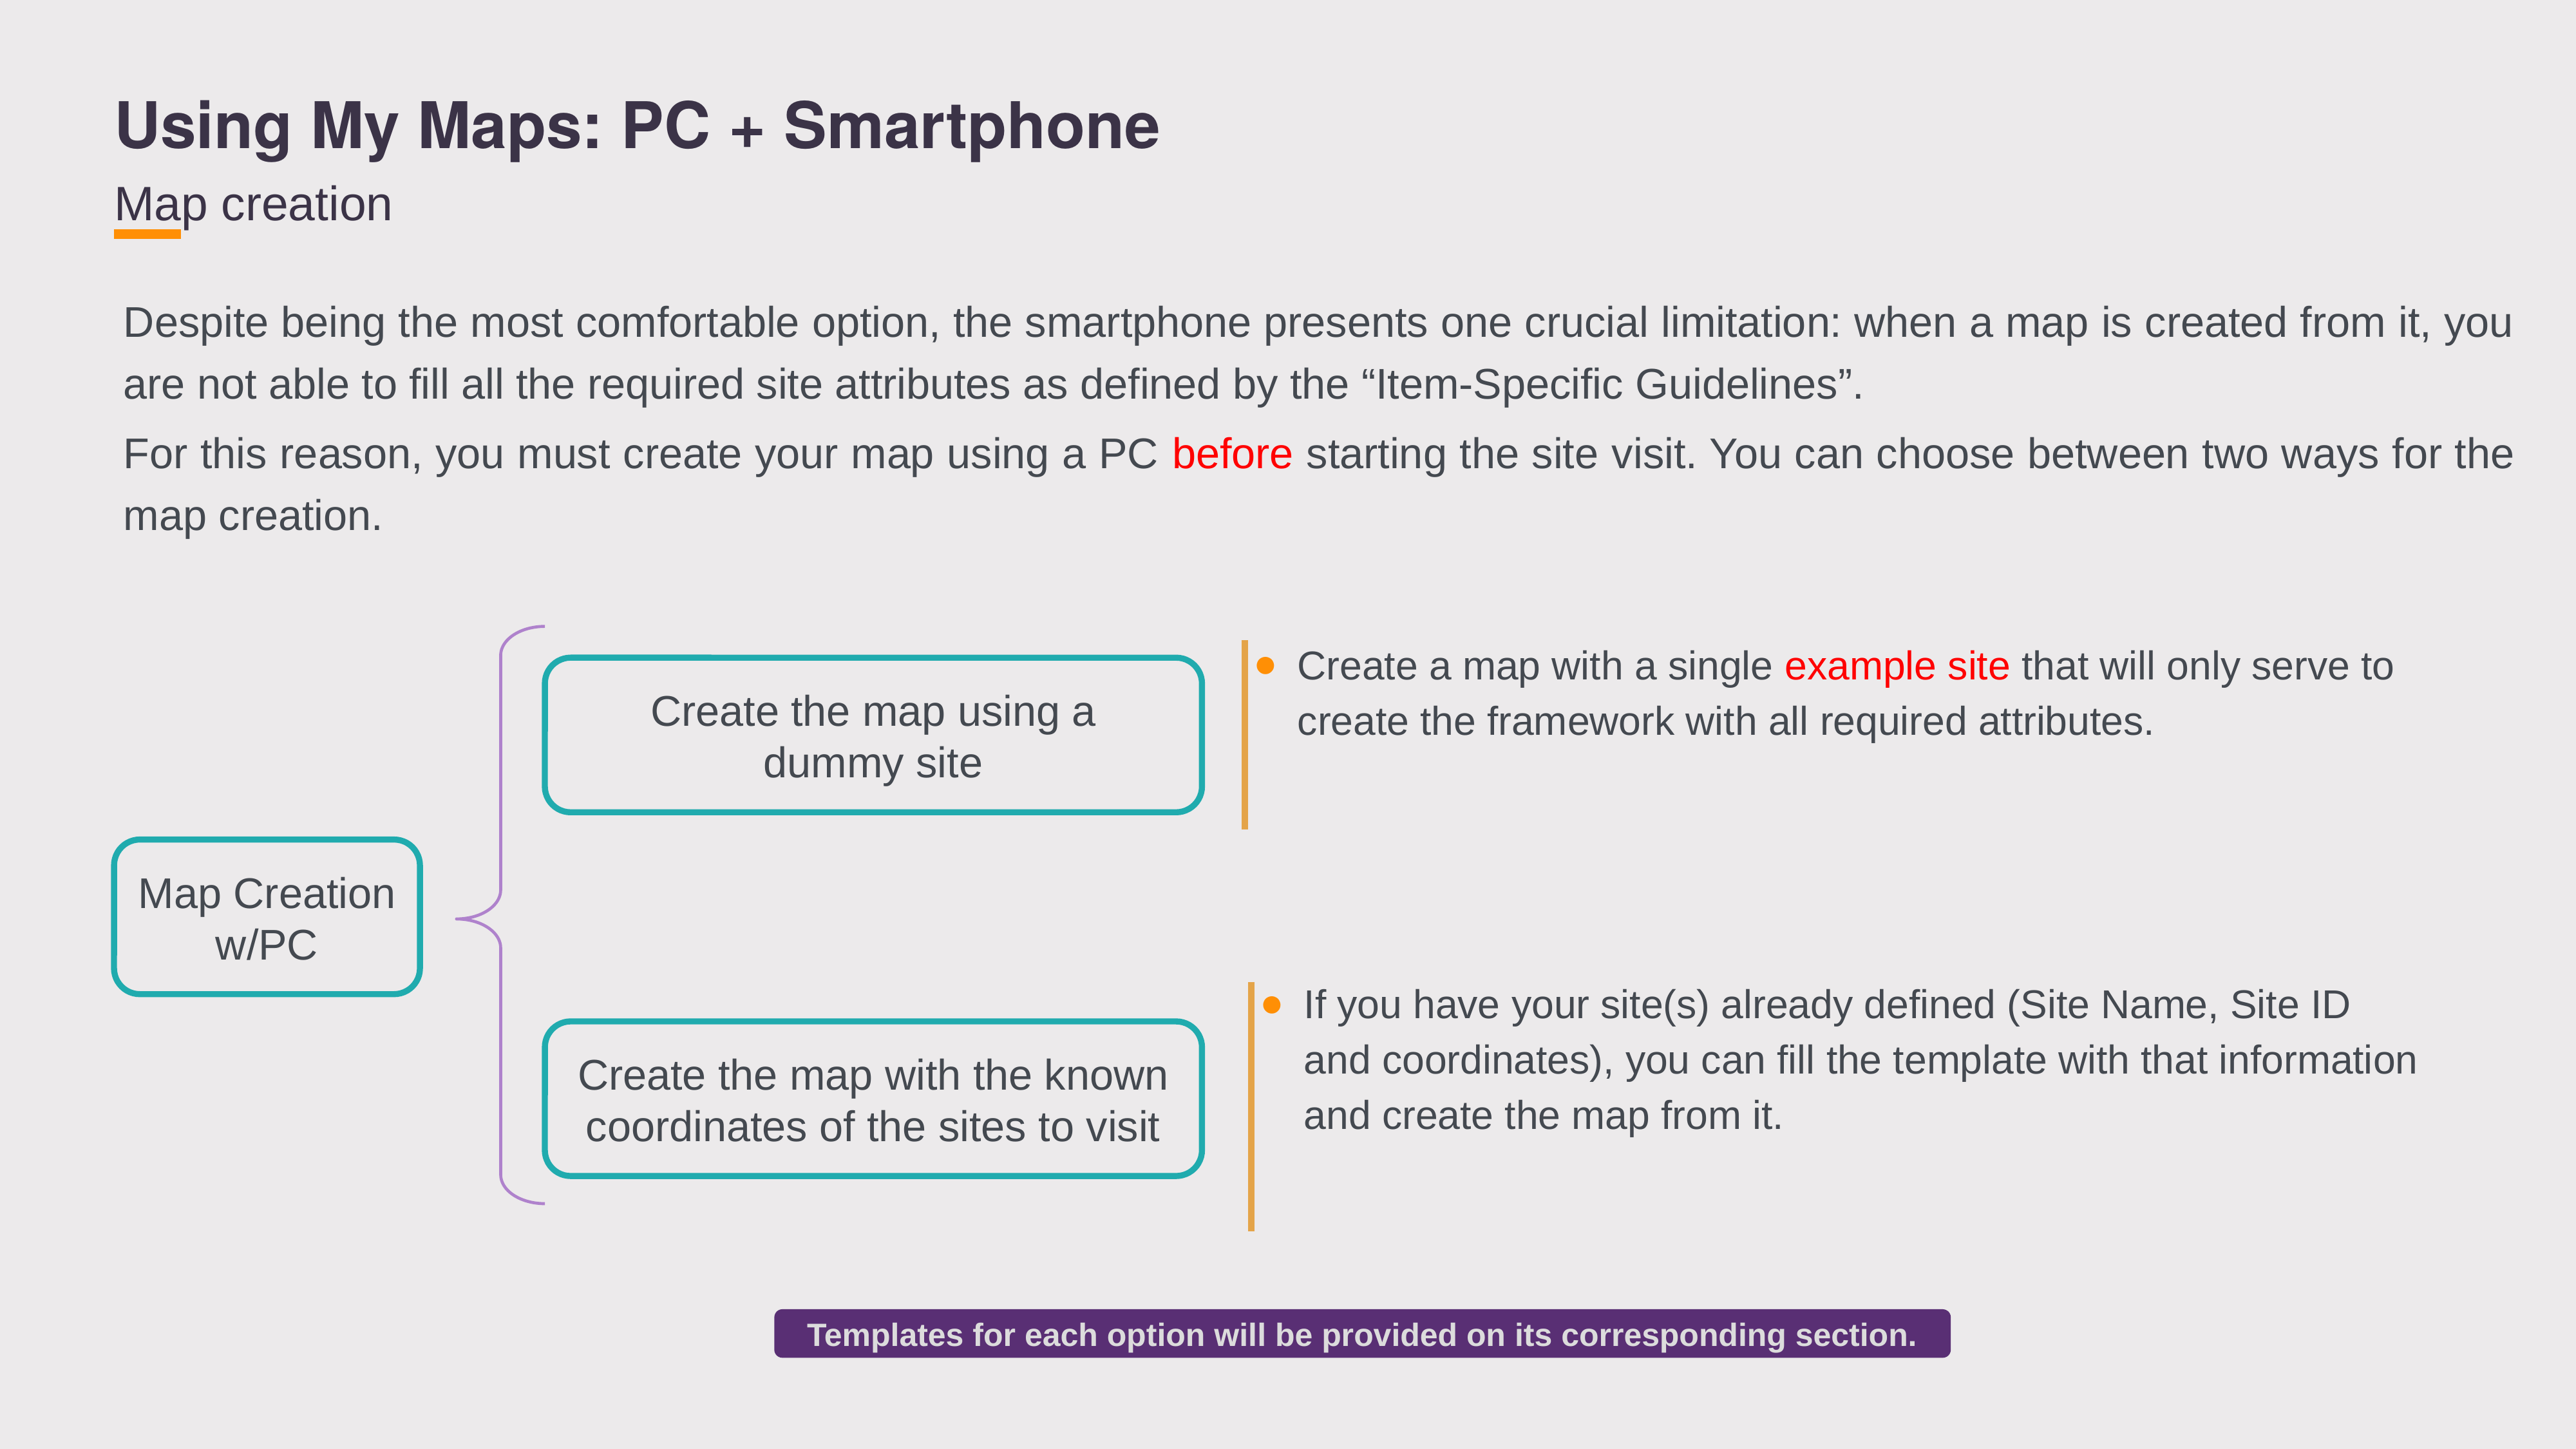

# Using My Maps: PC + Smartphone
Map creation
Despite being the most comfortable option, the smartphone presents one crucial limitation: when a map is created from it, you are not able to fill all the required site attributes as defined by the “Item-Specific Guidelines”.
For this reason, you must create your map using a PC before starting the site visit. You can choose between two ways for the map creation.

Create a map with a single example site that will only serve to create the framework with all required attributes.
Create the map using a
dummy site
Map Creation
w/PC
If you have your site(s) already defined (Site Name, Site ID and coordinates), you can fill the template with that information and create the map from it.
Create the map with the known coordinates of the sites to visit
Templates for each option will be provided on its corresponding section.